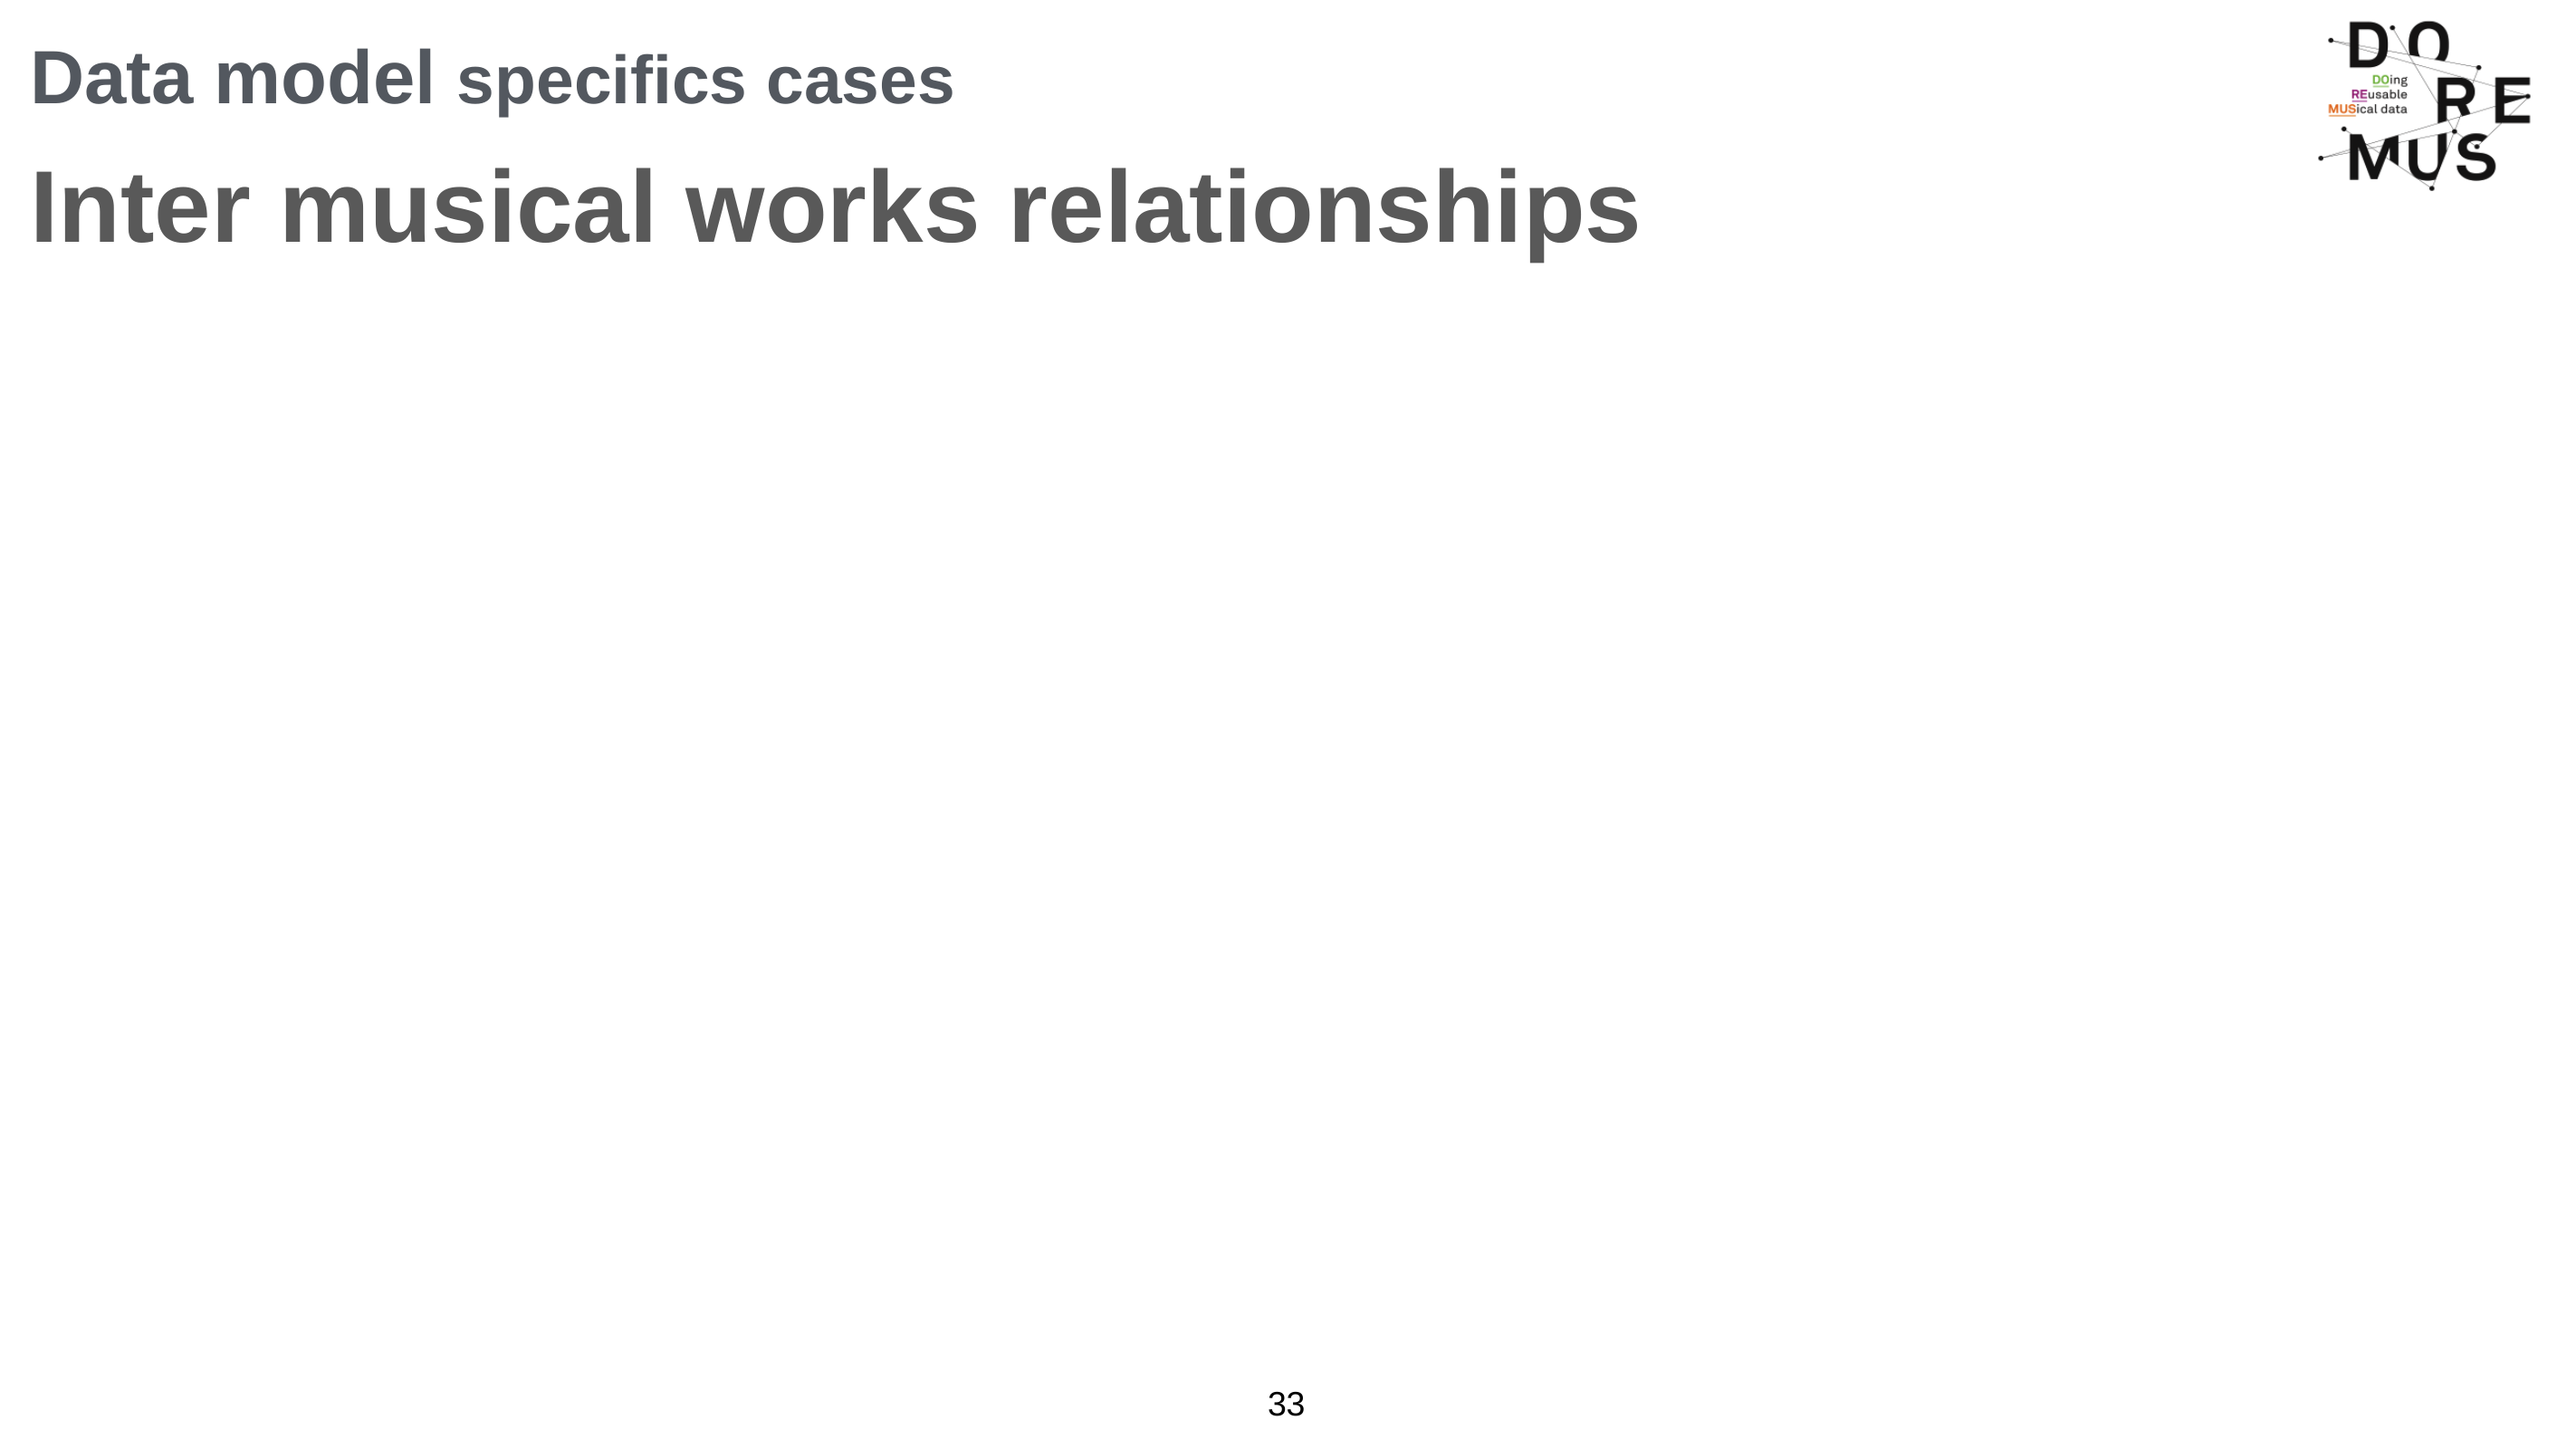

# Data model specifics cases
Inter musical works relationships
33